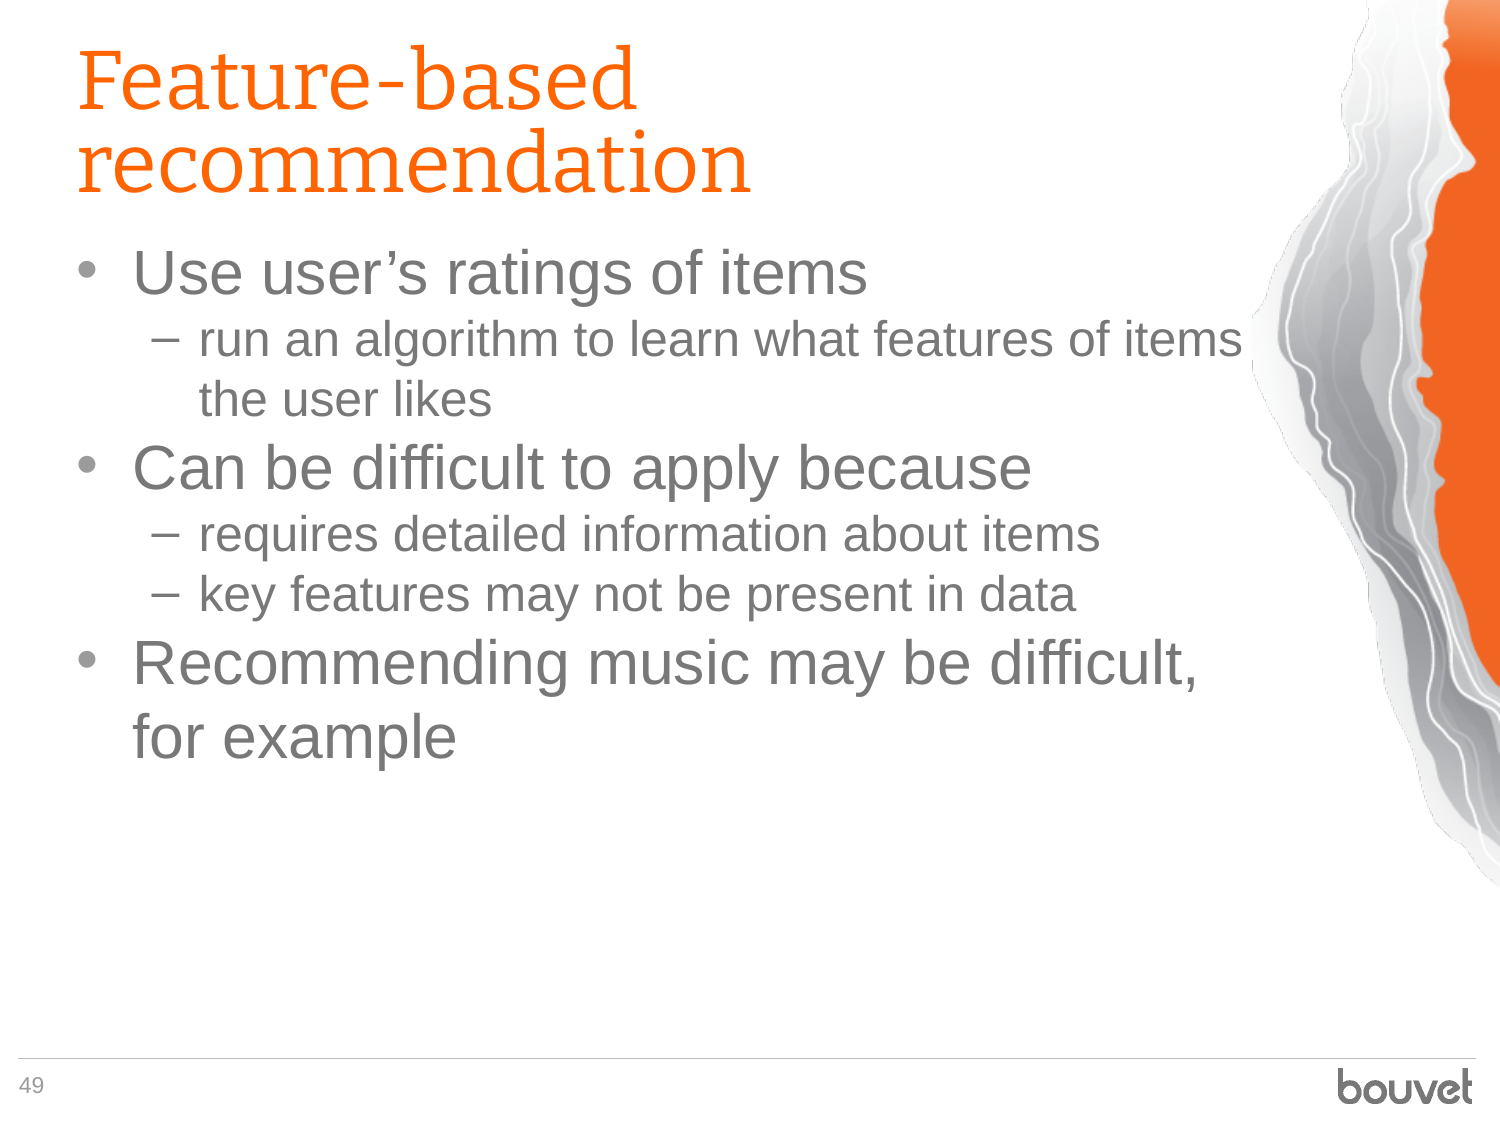

# Feature-based recommendation
Use user’s ratings of items
run an algorithm to learn what features of items the user likes
Can be difficult to apply because
requires detailed information about items
key features may not be present in data
Recommending music may be difficult, for example
49